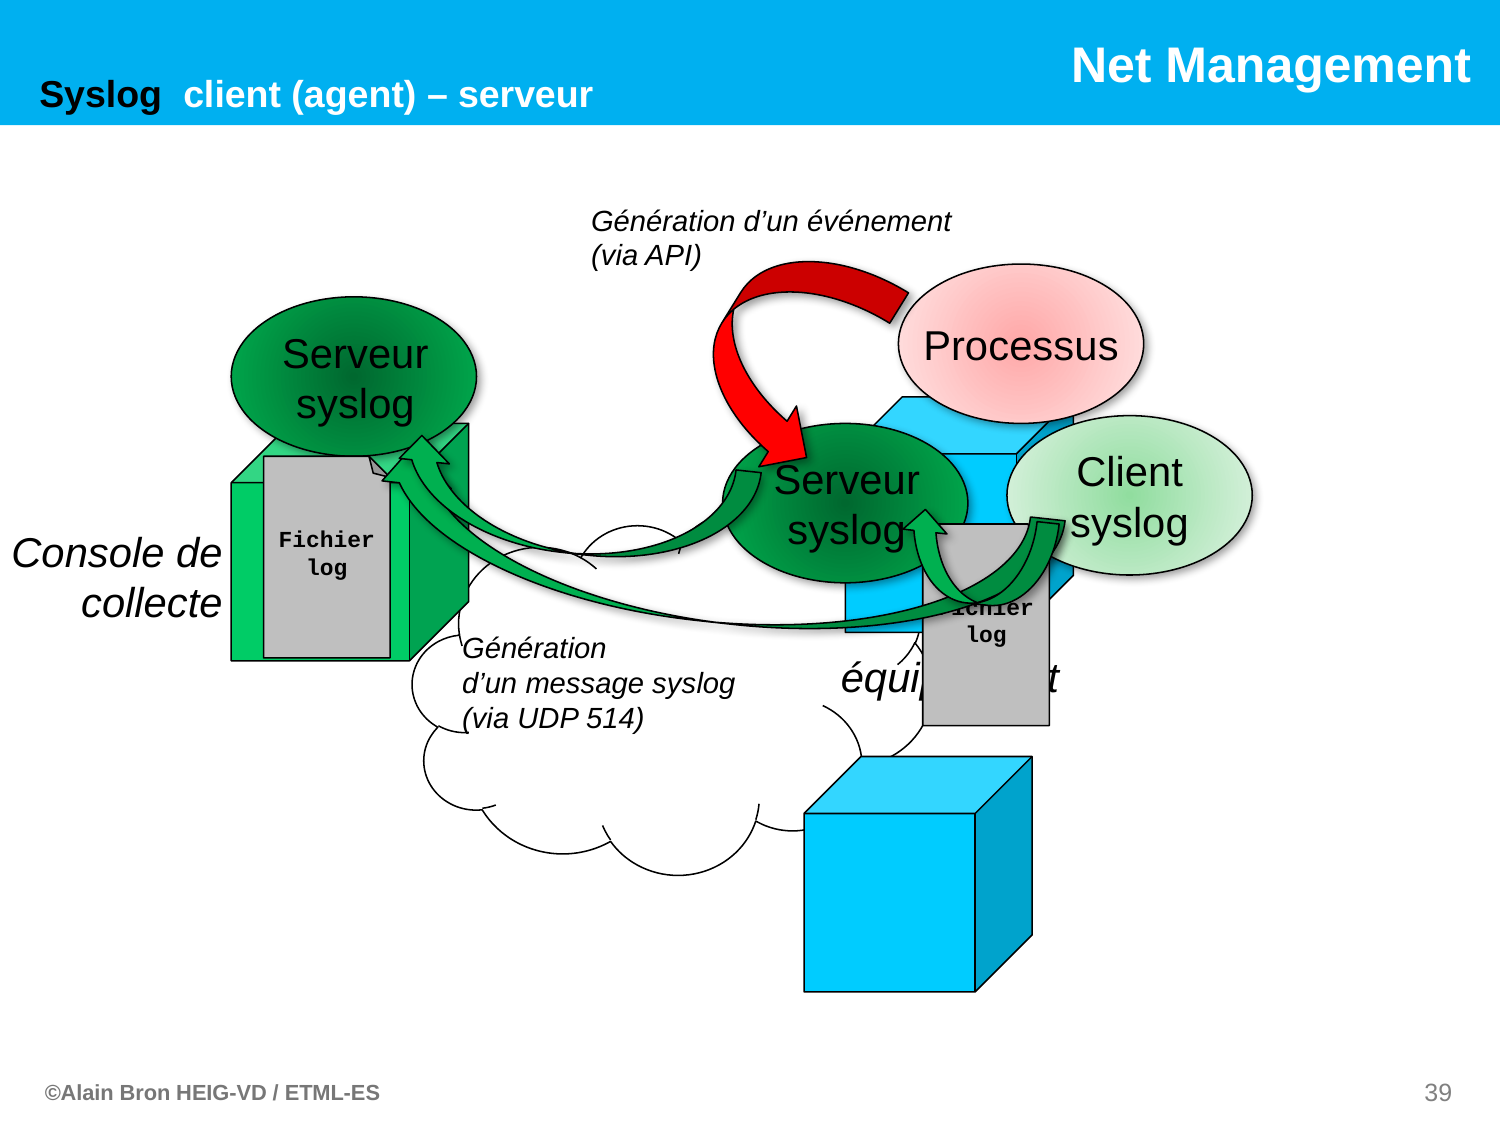

Syslog  client (agent) – serveur
Génération d’un événement
(via API)

Processus
Serveur
syslog

Client
syslog

Serveur
syslog

Fichier
log

Console de collecte

Fichier
log
Génération
d’un message syslog
(via UDP 514)
équipement